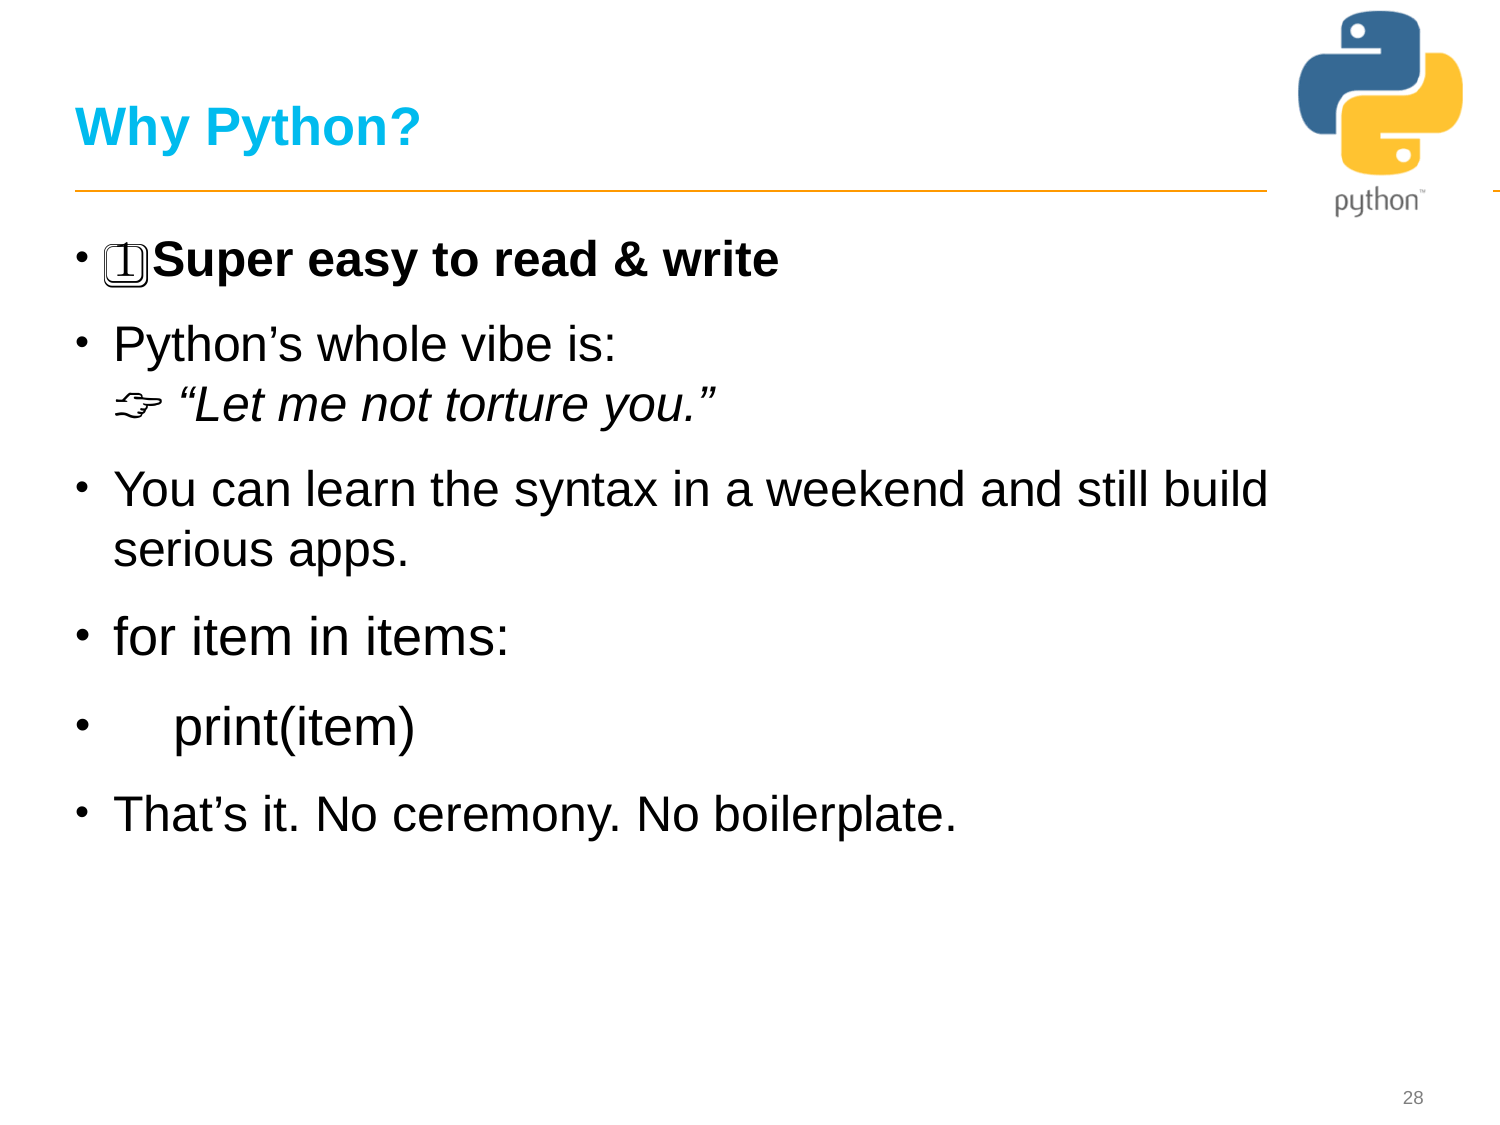

# Why Python?
1️⃣ Super easy to read & write
Python’s whole vibe is:
👉 “Let me not torture you.”
You can learn the syntax in a weekend and still build serious apps.
for item in items:
    print(item)
That’s it. No ceremony. No boilerplate.